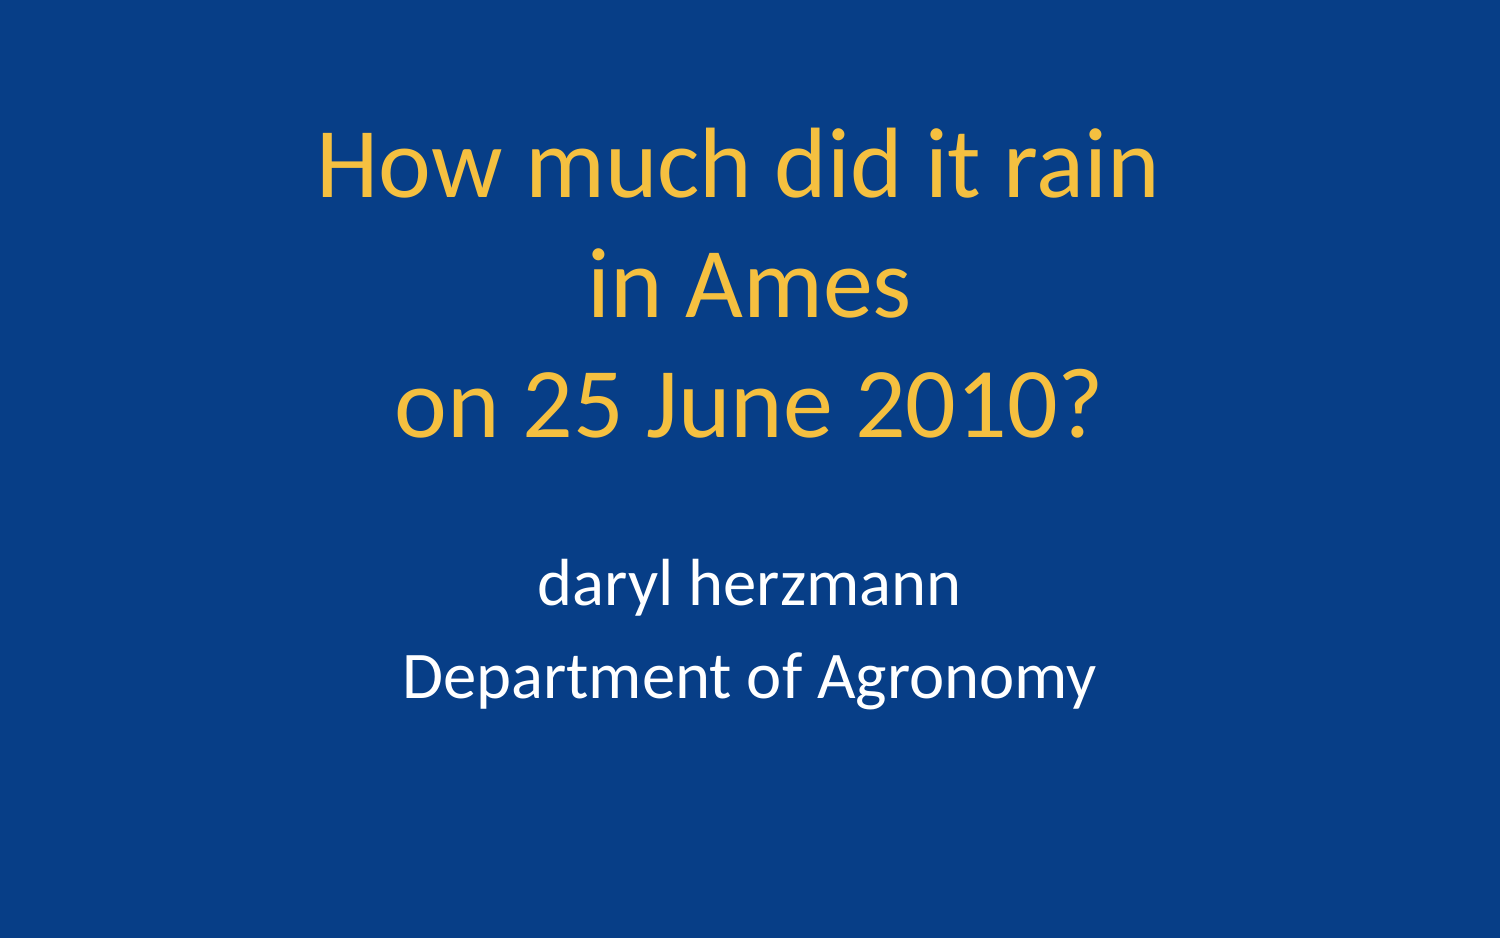

# How much did it rain in Ames on 25 June 2010?
daryl herzmann
Department of Agronomy